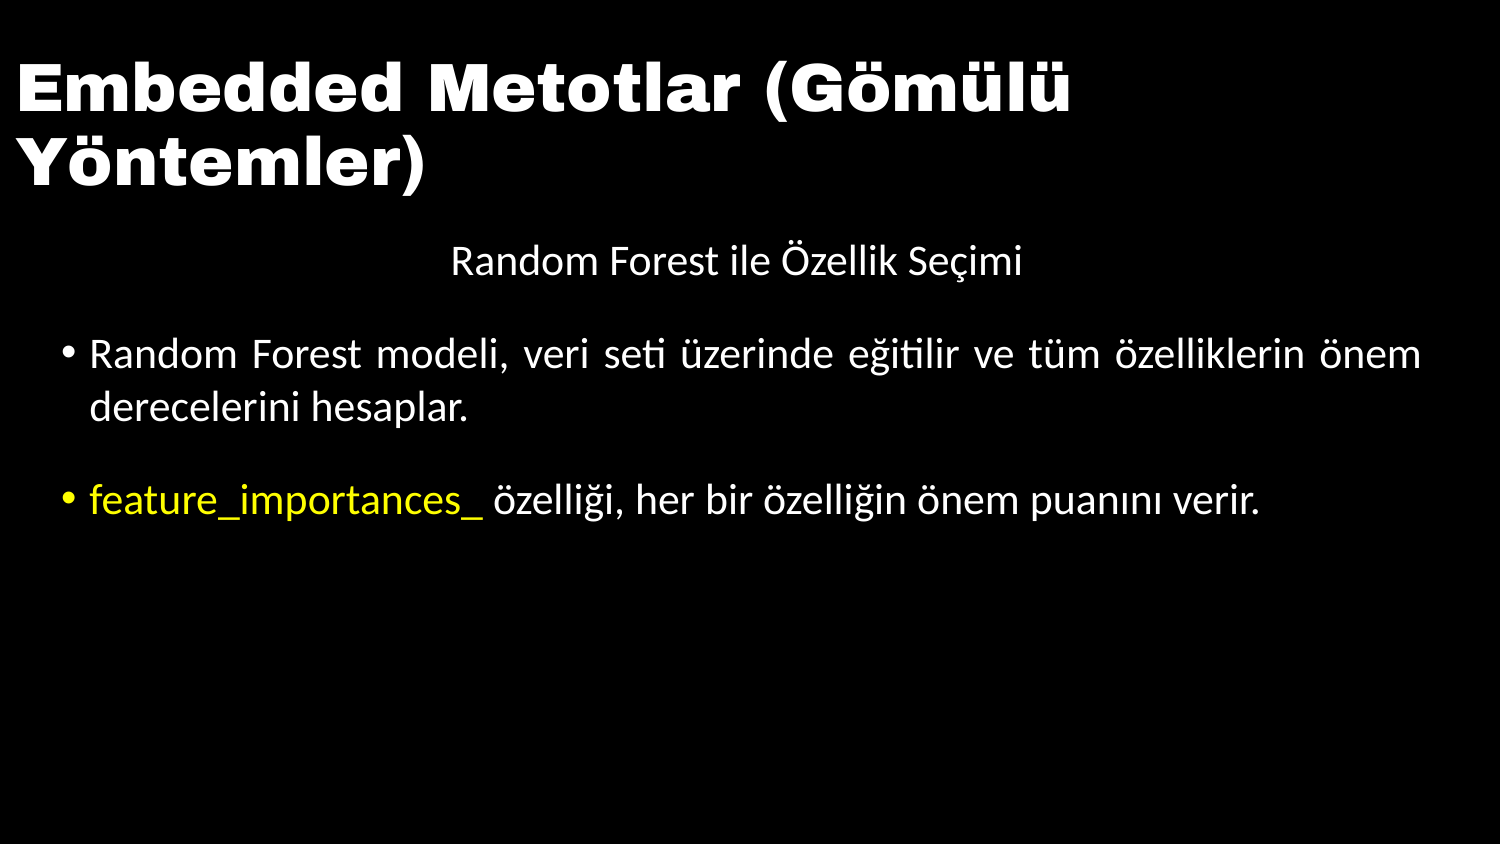

# Embedded Metotlar (Gömülü Yöntemler)
Random Forest ile Özellik Seçimi
Random Forest modeli, veri seti üzerinde eğitilir ve tüm özelliklerin önem derecelerini hesaplar.
feature_importances_ özelliği, her bir özelliğin önem puanını verir.